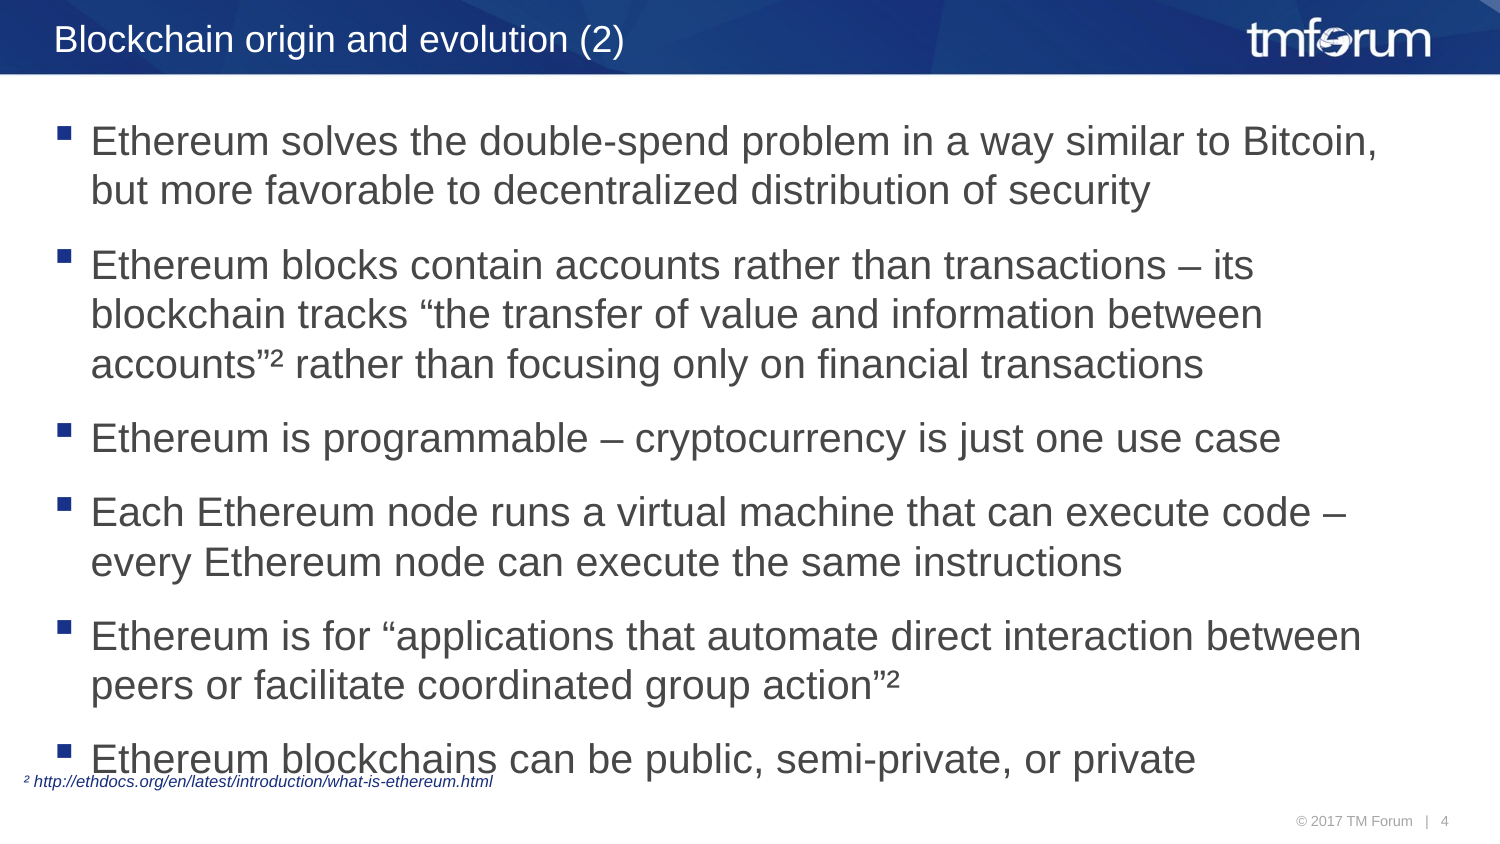

# Blockchain origin and evolution (2)
Ethereum solves the double-spend problem in a way similar to Bitcoin, but more favorable to decentralized distribution of security
Ethereum blocks contain accounts rather than transactions – its blockchain tracks “the transfer of value and information between accounts”² rather than focusing only on financial transactions
Ethereum is programmable – cryptocurrency is just one use case
Each Ethereum node runs a virtual machine that can execute code – every Ethereum node can execute the same instructions
Ethereum is for “applications that automate direct interaction between peers or facilitate coordinated group action”²
Ethereum blockchains can be public, semi-private, or private
² http://ethdocs.org/en/latest/introduction/what-is-ethereum.html